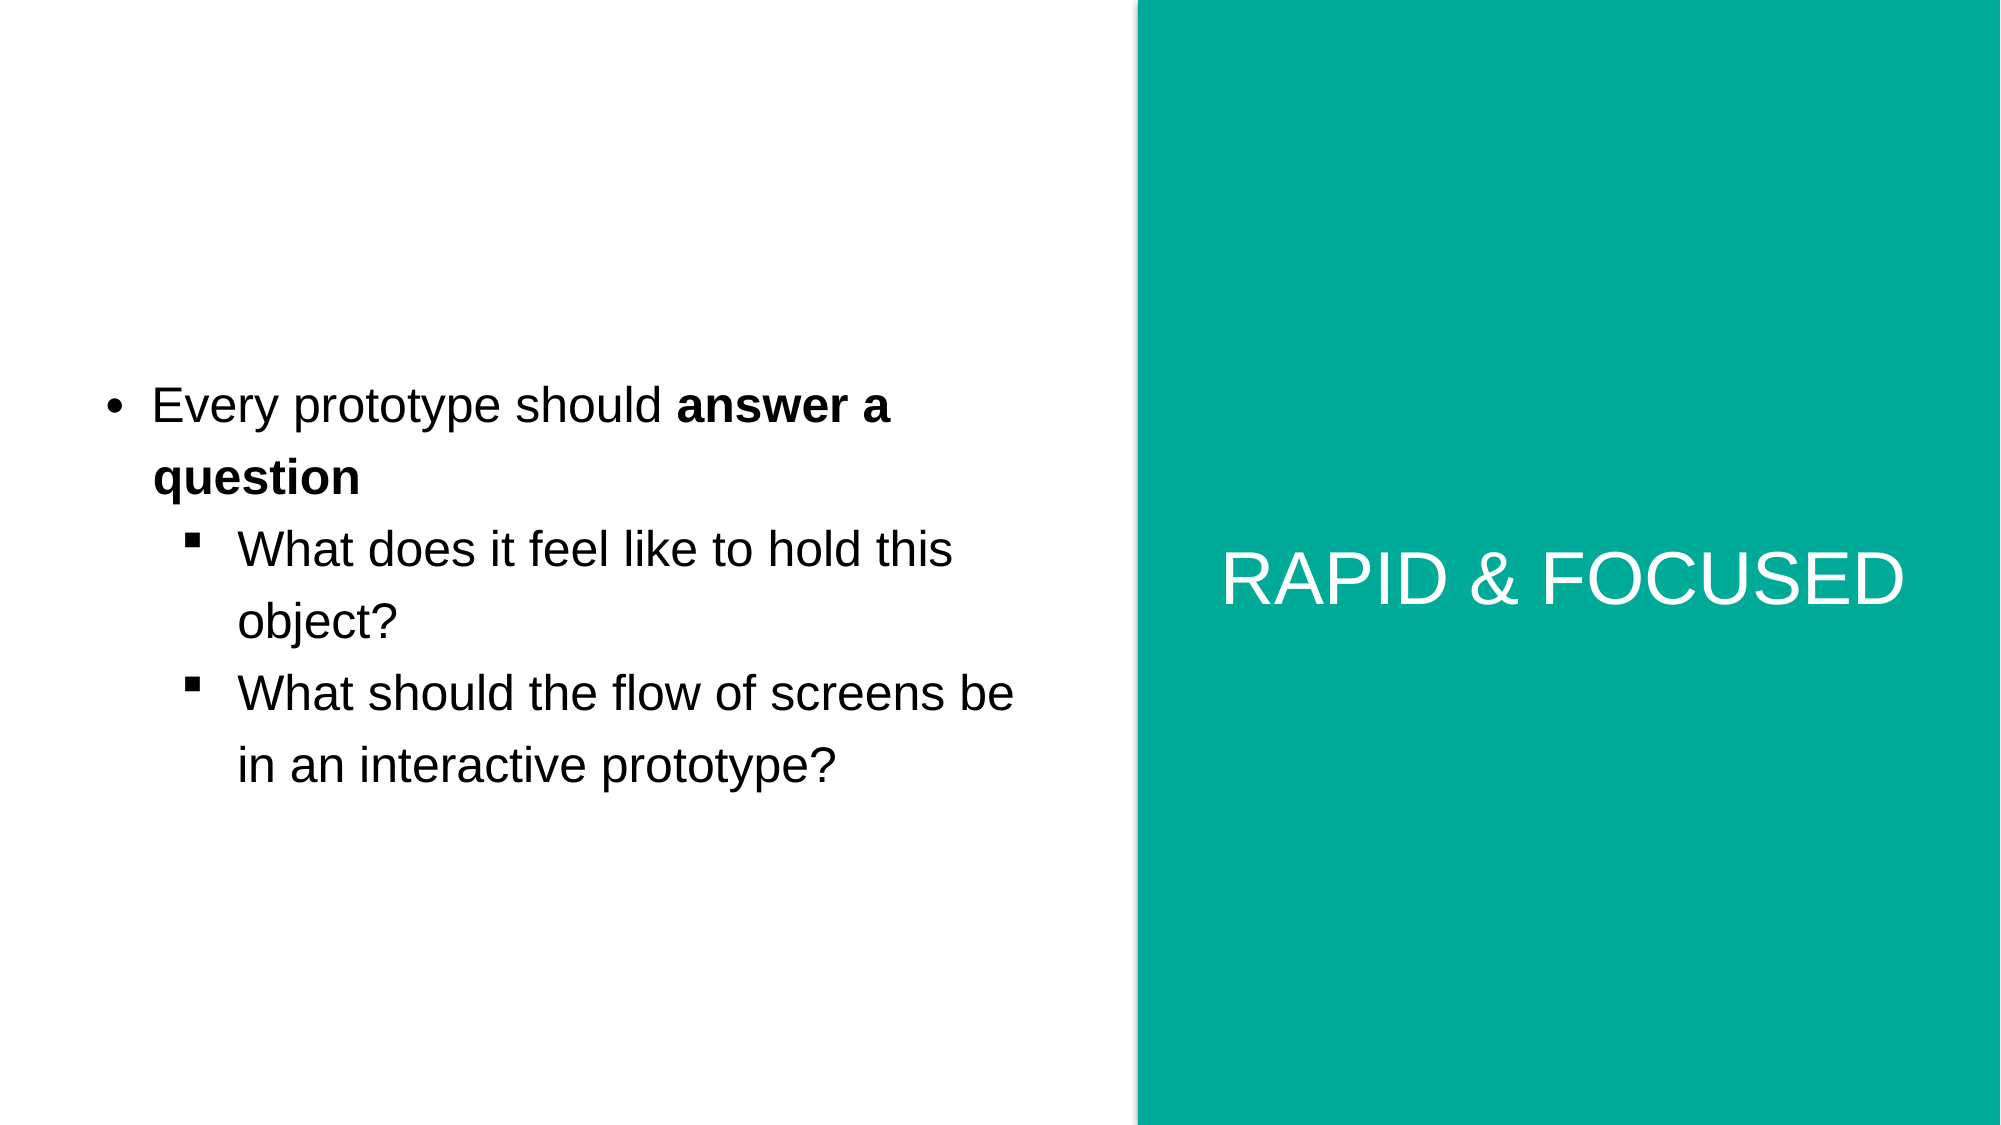

•  Every prototype should answer a question
What does it feel like to hold this object?
What should the flow of screens be in an interactive prototype?

RAPID & FOCUSED